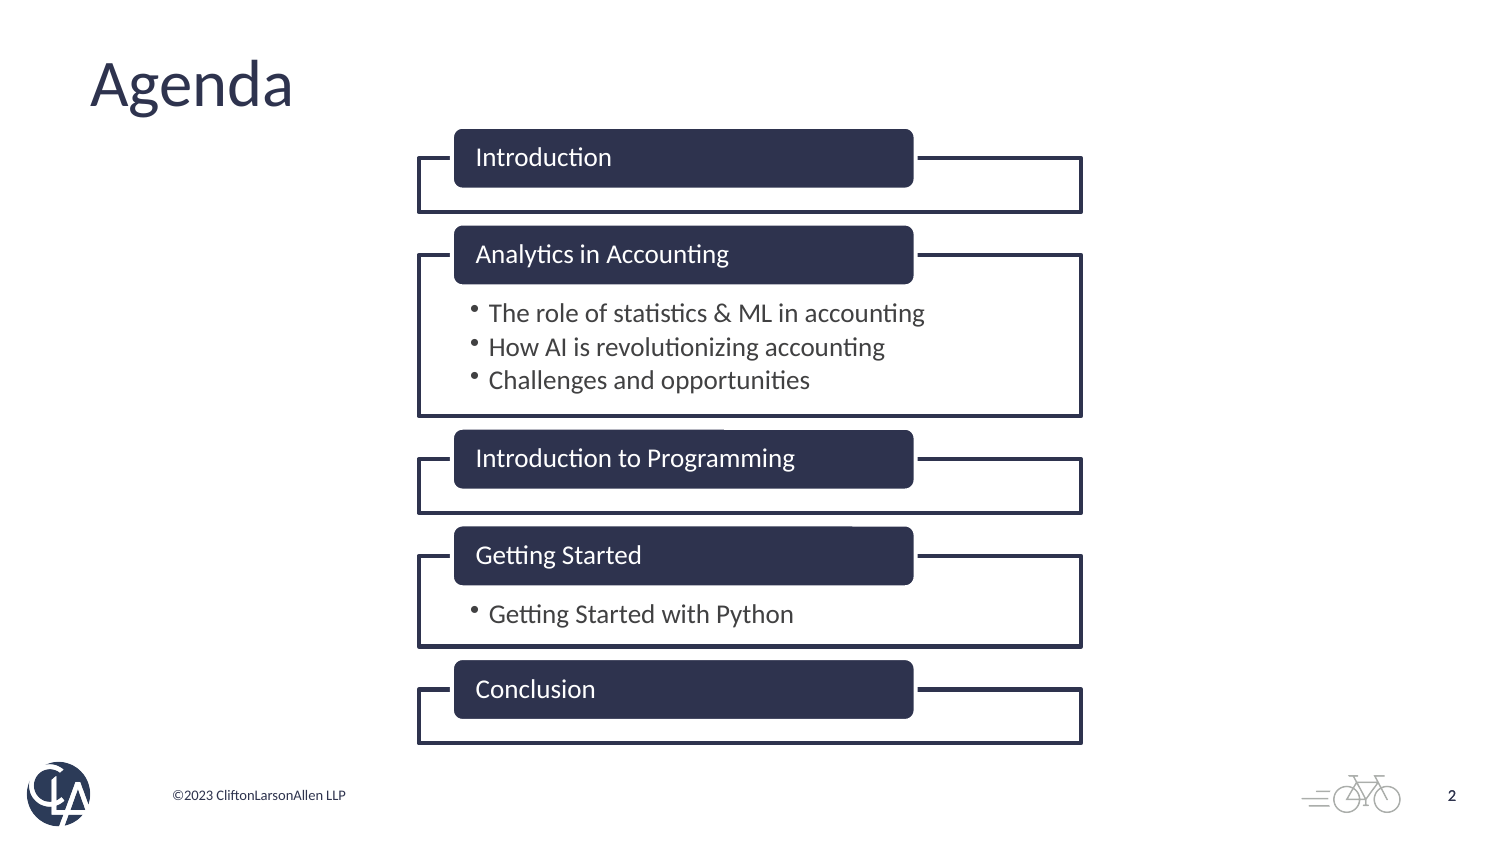

# Agenda
Introduction
The role of statistics & ML in accounting
How AI is revolutionizing accounting
Challenges and opportunities
Analytics in Accounting
Introduction to Programming
Getting Started with Python
Getting Started
Conclusion
2
2